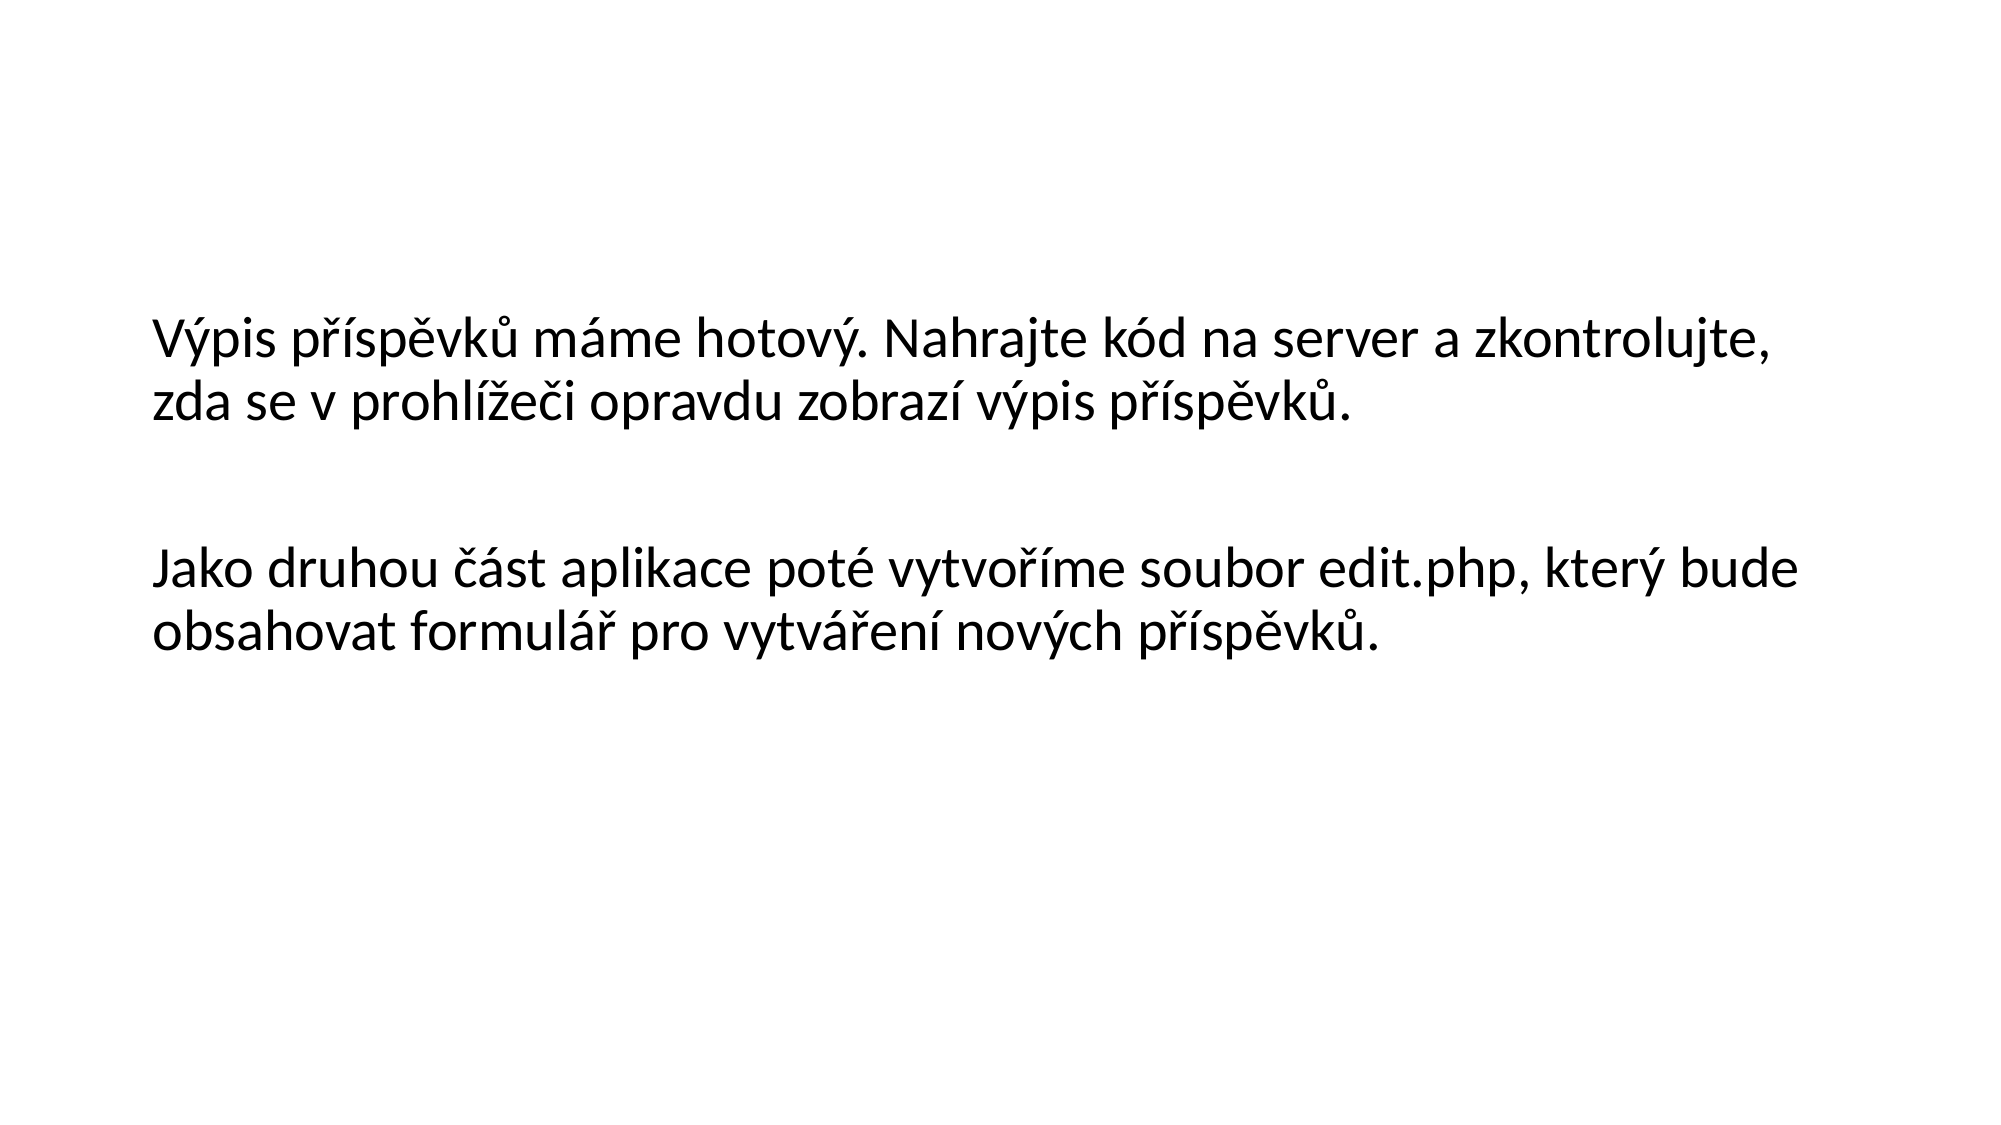

#
Výpis příspěvků máme hotový. Nahrajte kód na server a zkontrolujte, zda se v prohlížeči opravdu zobrazí výpis příspěvků.

Jako druhou část aplikace poté vytvoříme soubor edit.php, který bude obsahovat formulář pro vytváření nových příspěvků.